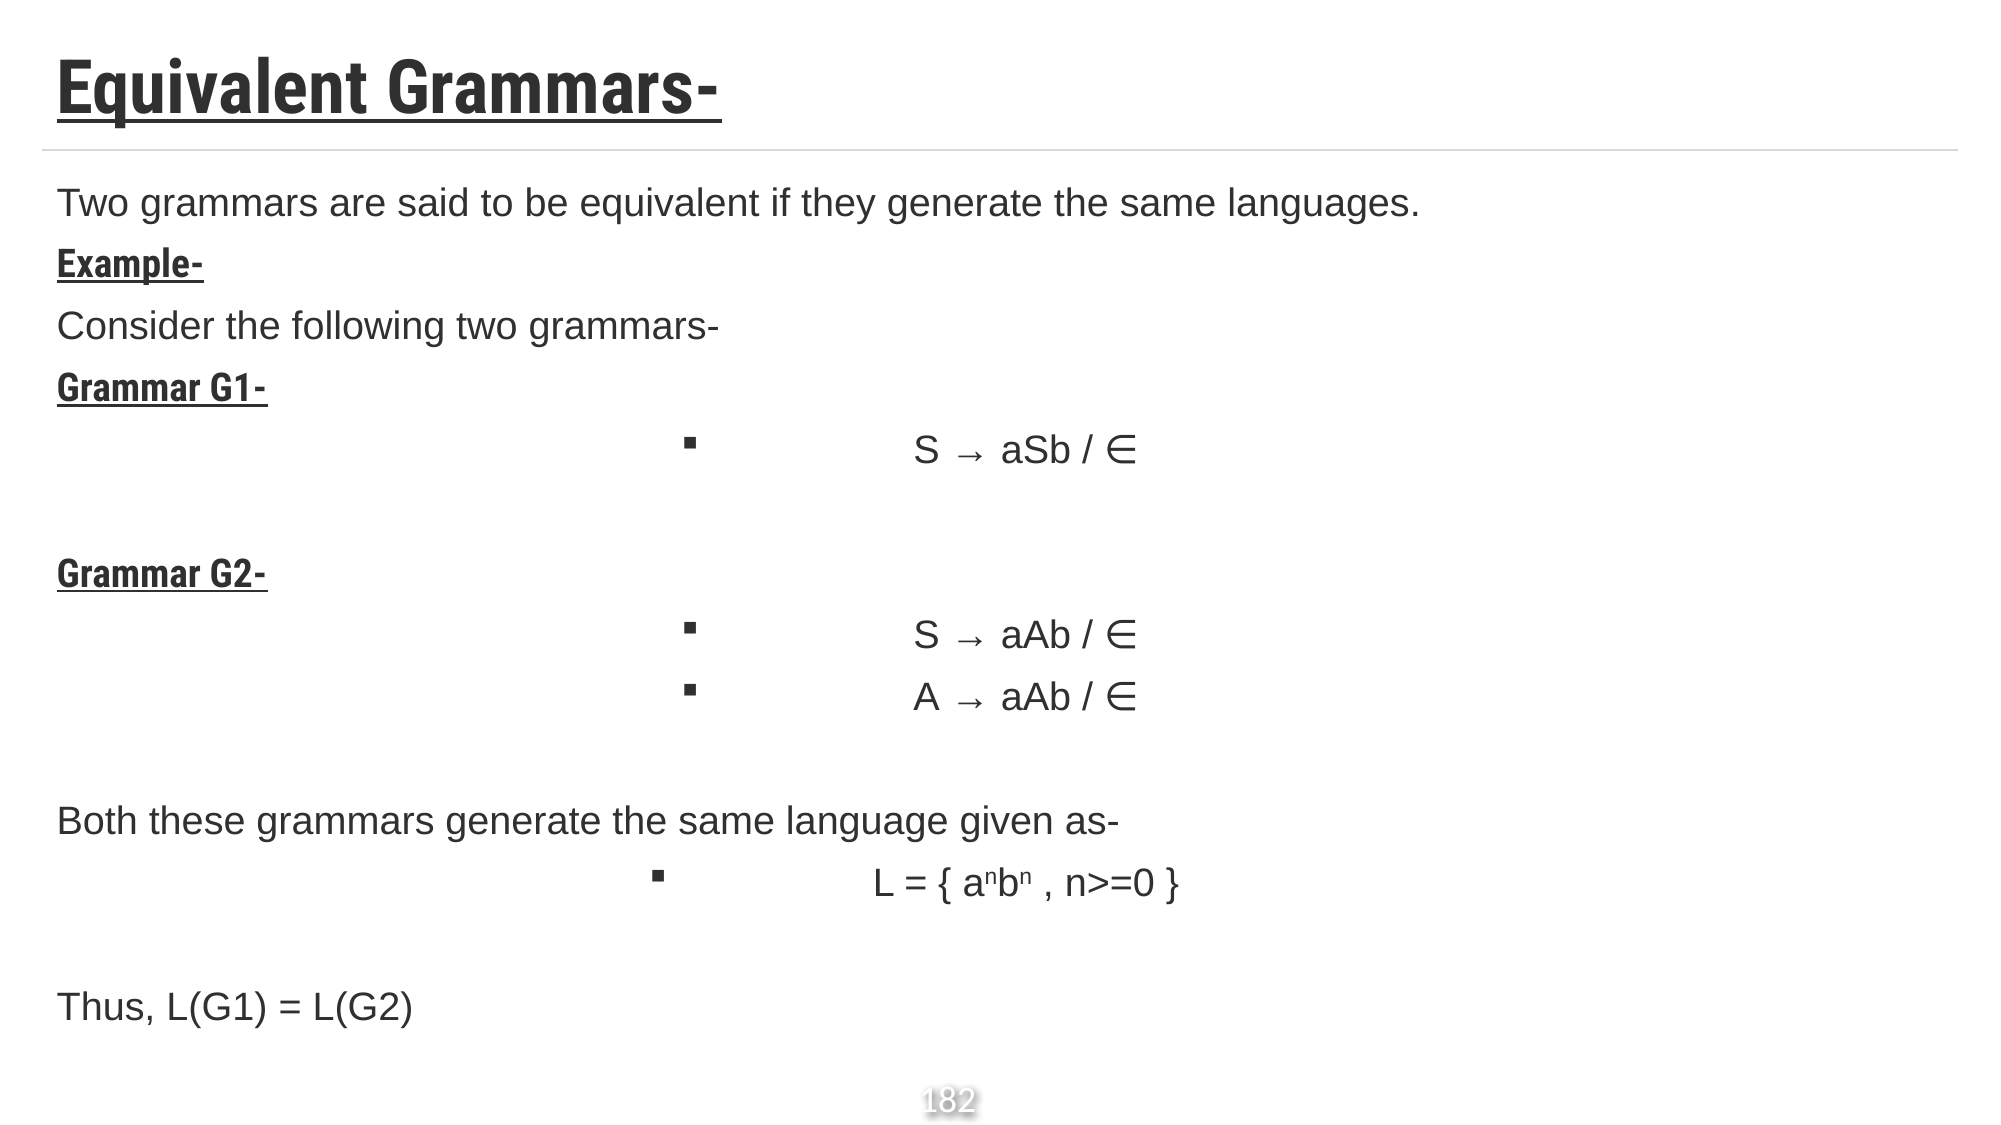

# Equivalent Grammars-
Two grammars are said to be equivalent if they generate the same languages.
Example-
Consider the following two grammars-
Grammar G1-
S → aSb / ∈

Grammar G2-
S → aAb / ∈
A → aAb / ∈

Both these grammars generate the same language given as-
L = { anbn , n>=0 }

Thus, L(G1) = L(G2)